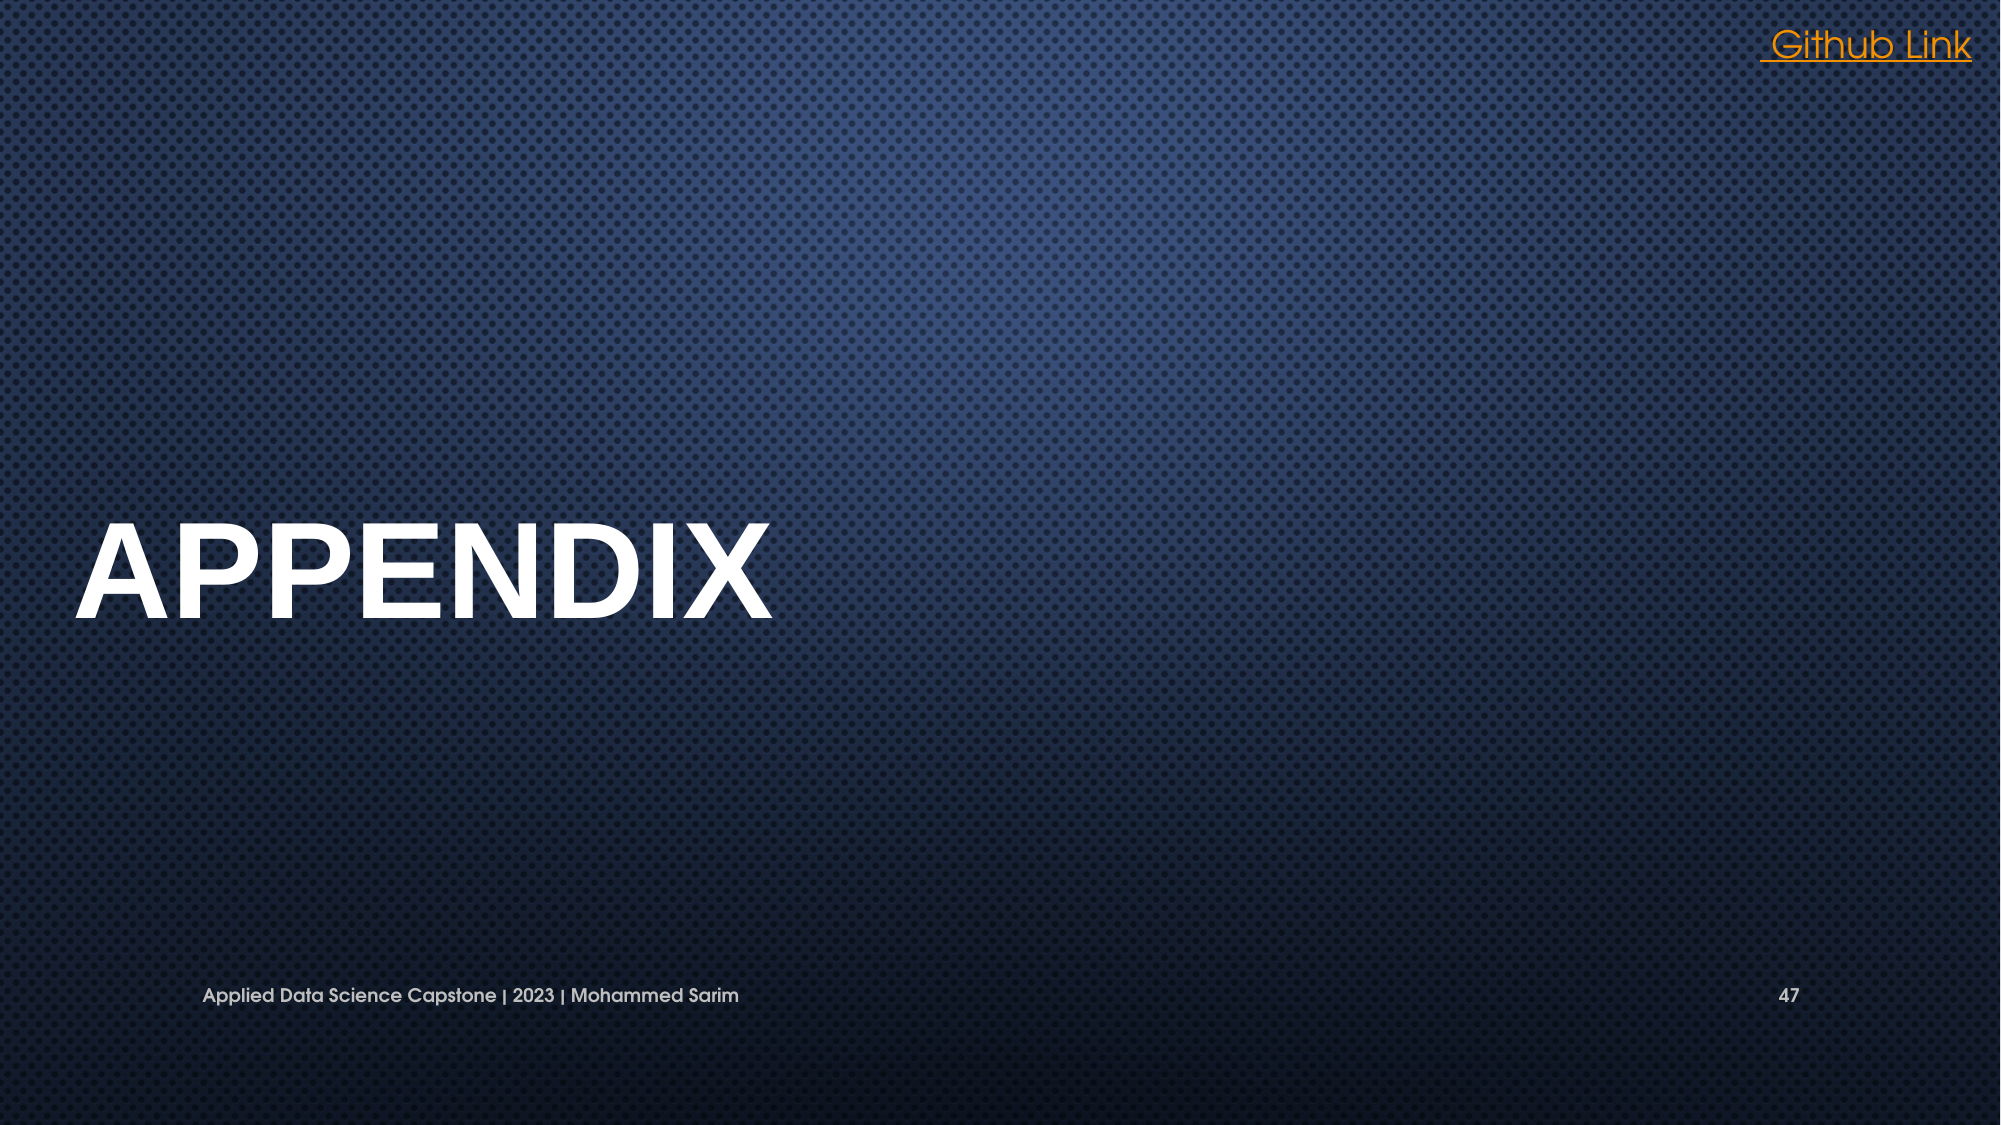

Github Link
APPENDIX
Applied Data Science Capstone | 2023 | Mohammed Sarim
47